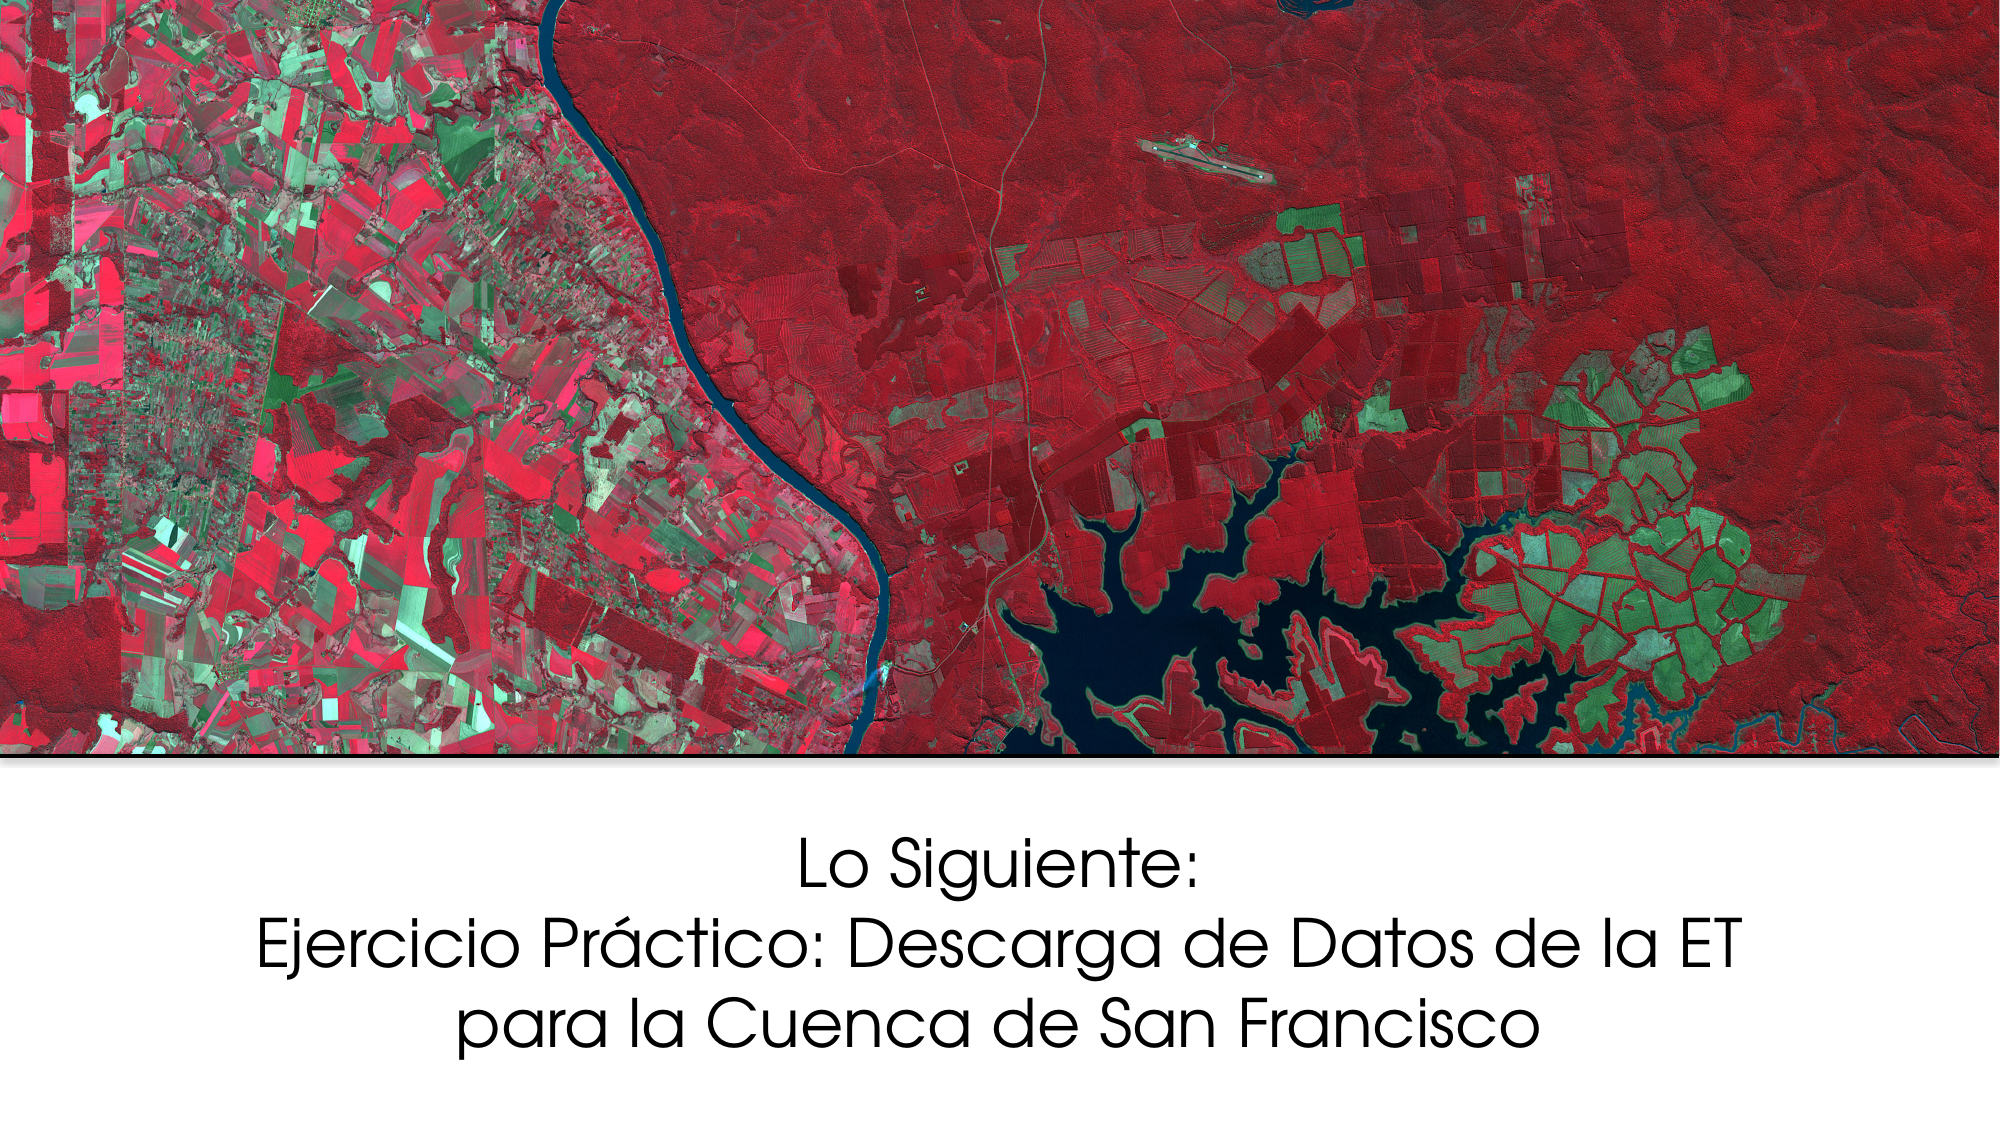

# Lo Siguiente: Ejercicio Práctico: Descarga de Datos de la ET para la Cuenca de San Francisco